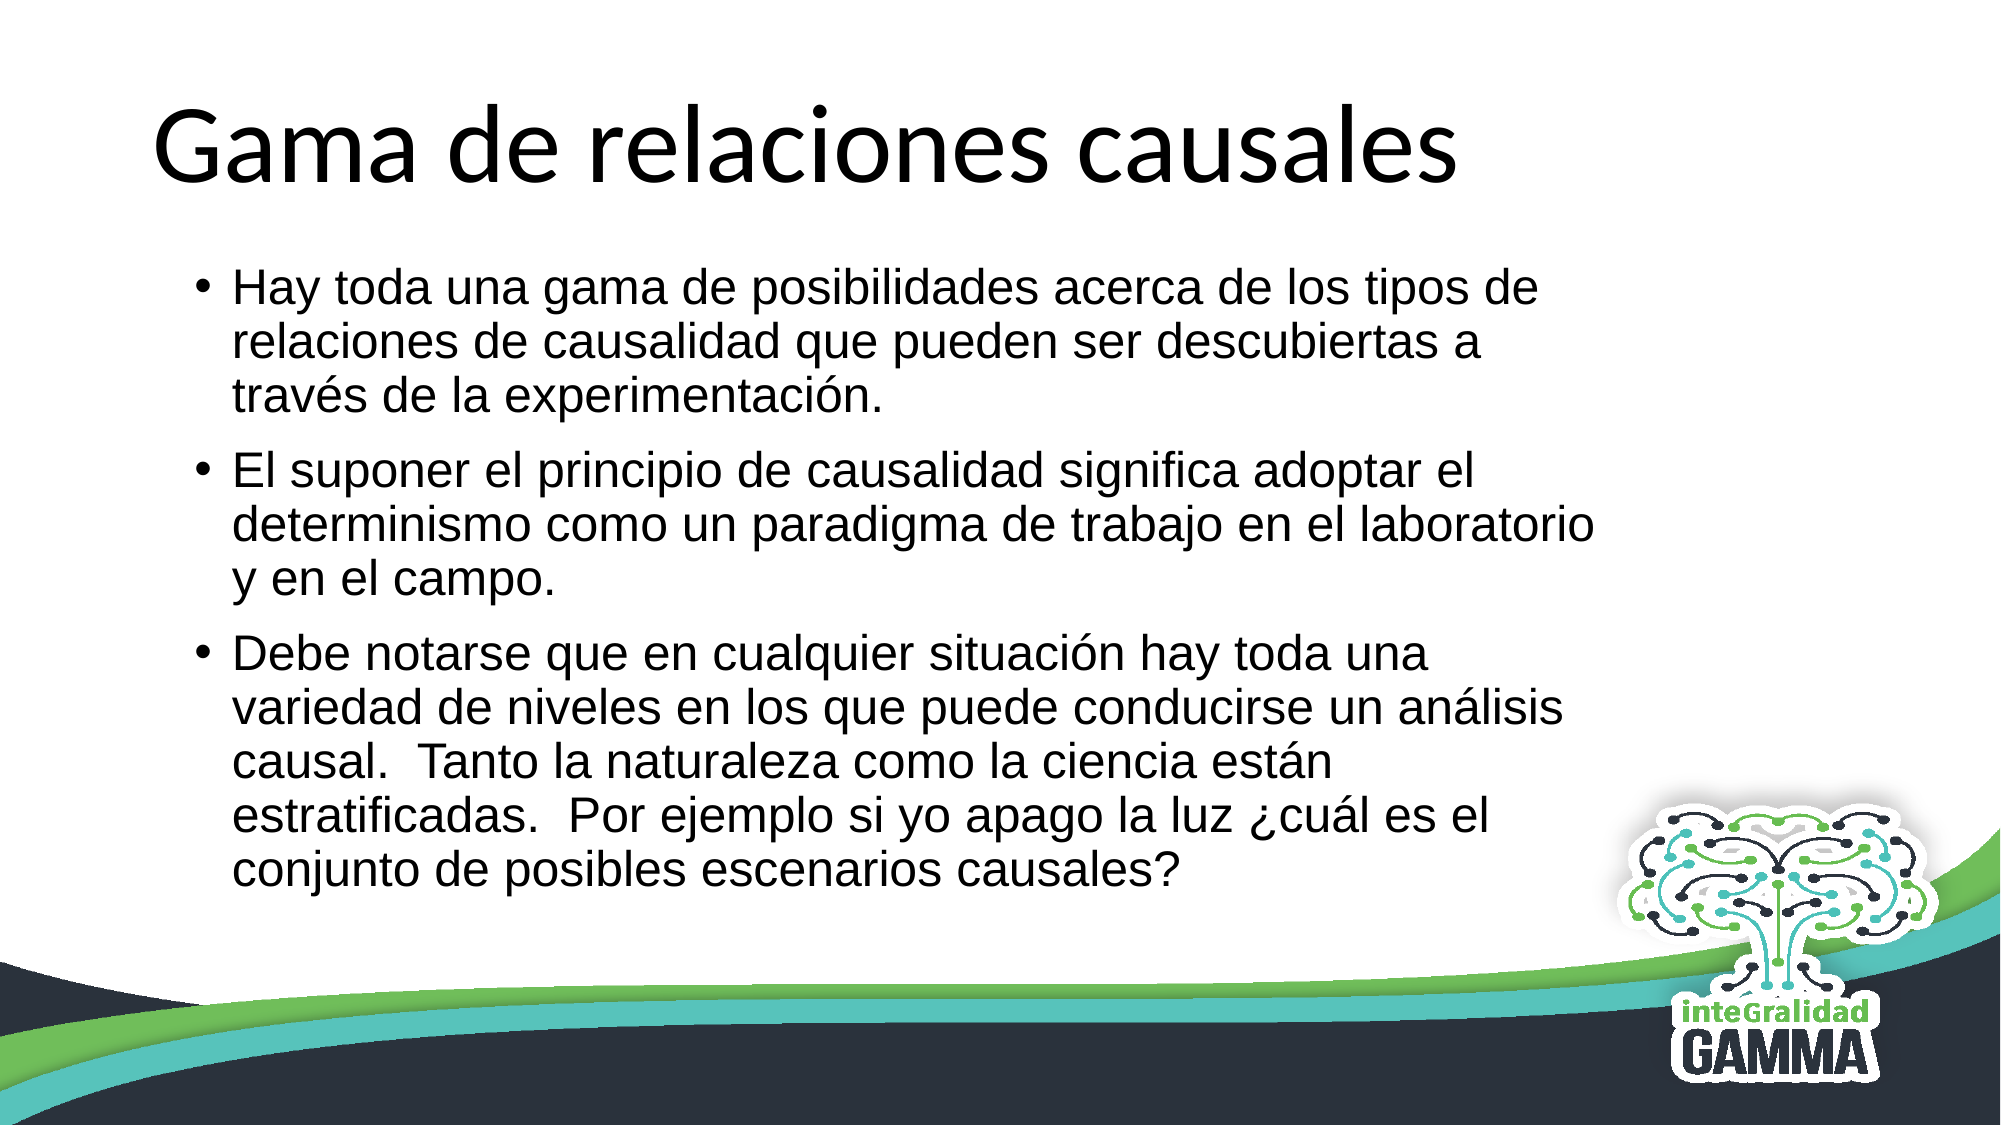

# Gama de relaciones causales
Hay toda una gama de posibilidades acerca de los tipos de relaciones de causalidad que pueden ser descubiertas a través de la experimentación.
El suponer el principio de causalidad significa adoptar el determinismo como un paradigma de trabajo en el laboratorio y en el campo.
Debe notarse que en cualquier situación hay toda una variedad de niveles en los que puede conducirse un análisis causal.  Tanto la naturaleza como la ciencia están estratificadas.  Por ejemplo si yo apago la luz ¿cuál es el conjunto de posibles escenarios causales?